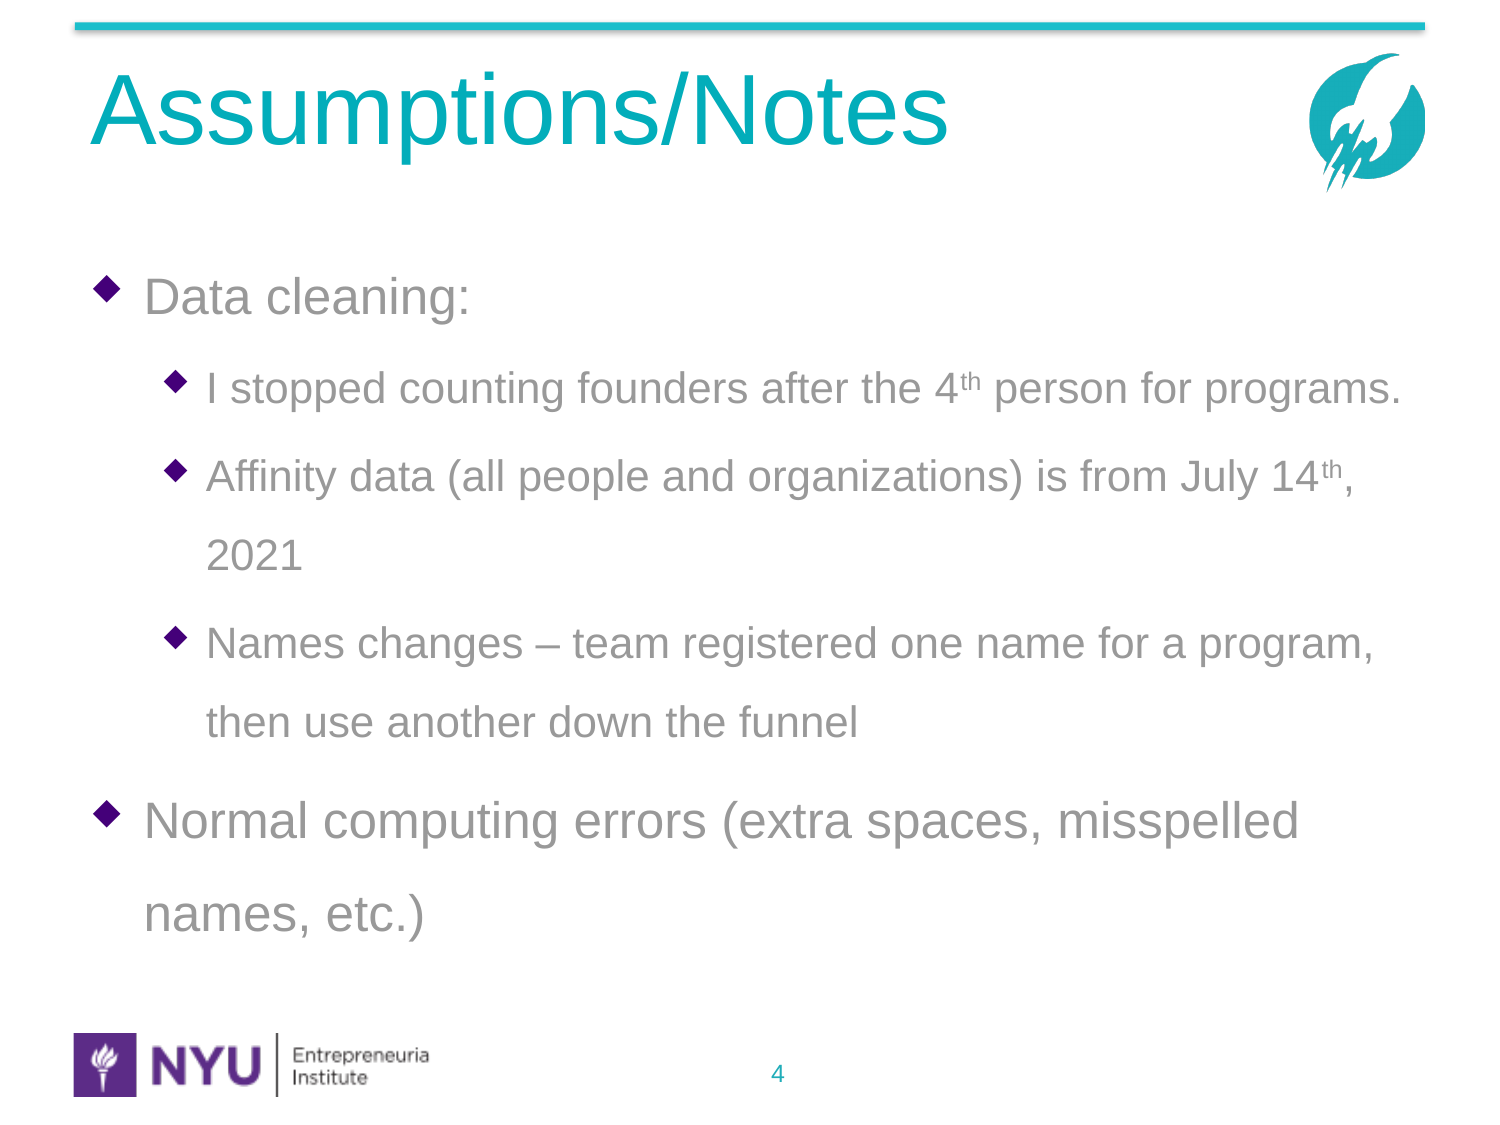

# Assumptions/Notes
Data cleaning:
I stopped counting founders after the 4th person for programs.
Affinity data (all people and organizations) is from July 14th, 2021
Names changes – team registered one name for a program, then use another down the funnel
Normal computing errors (extra spaces, misspelled names, etc.)

4